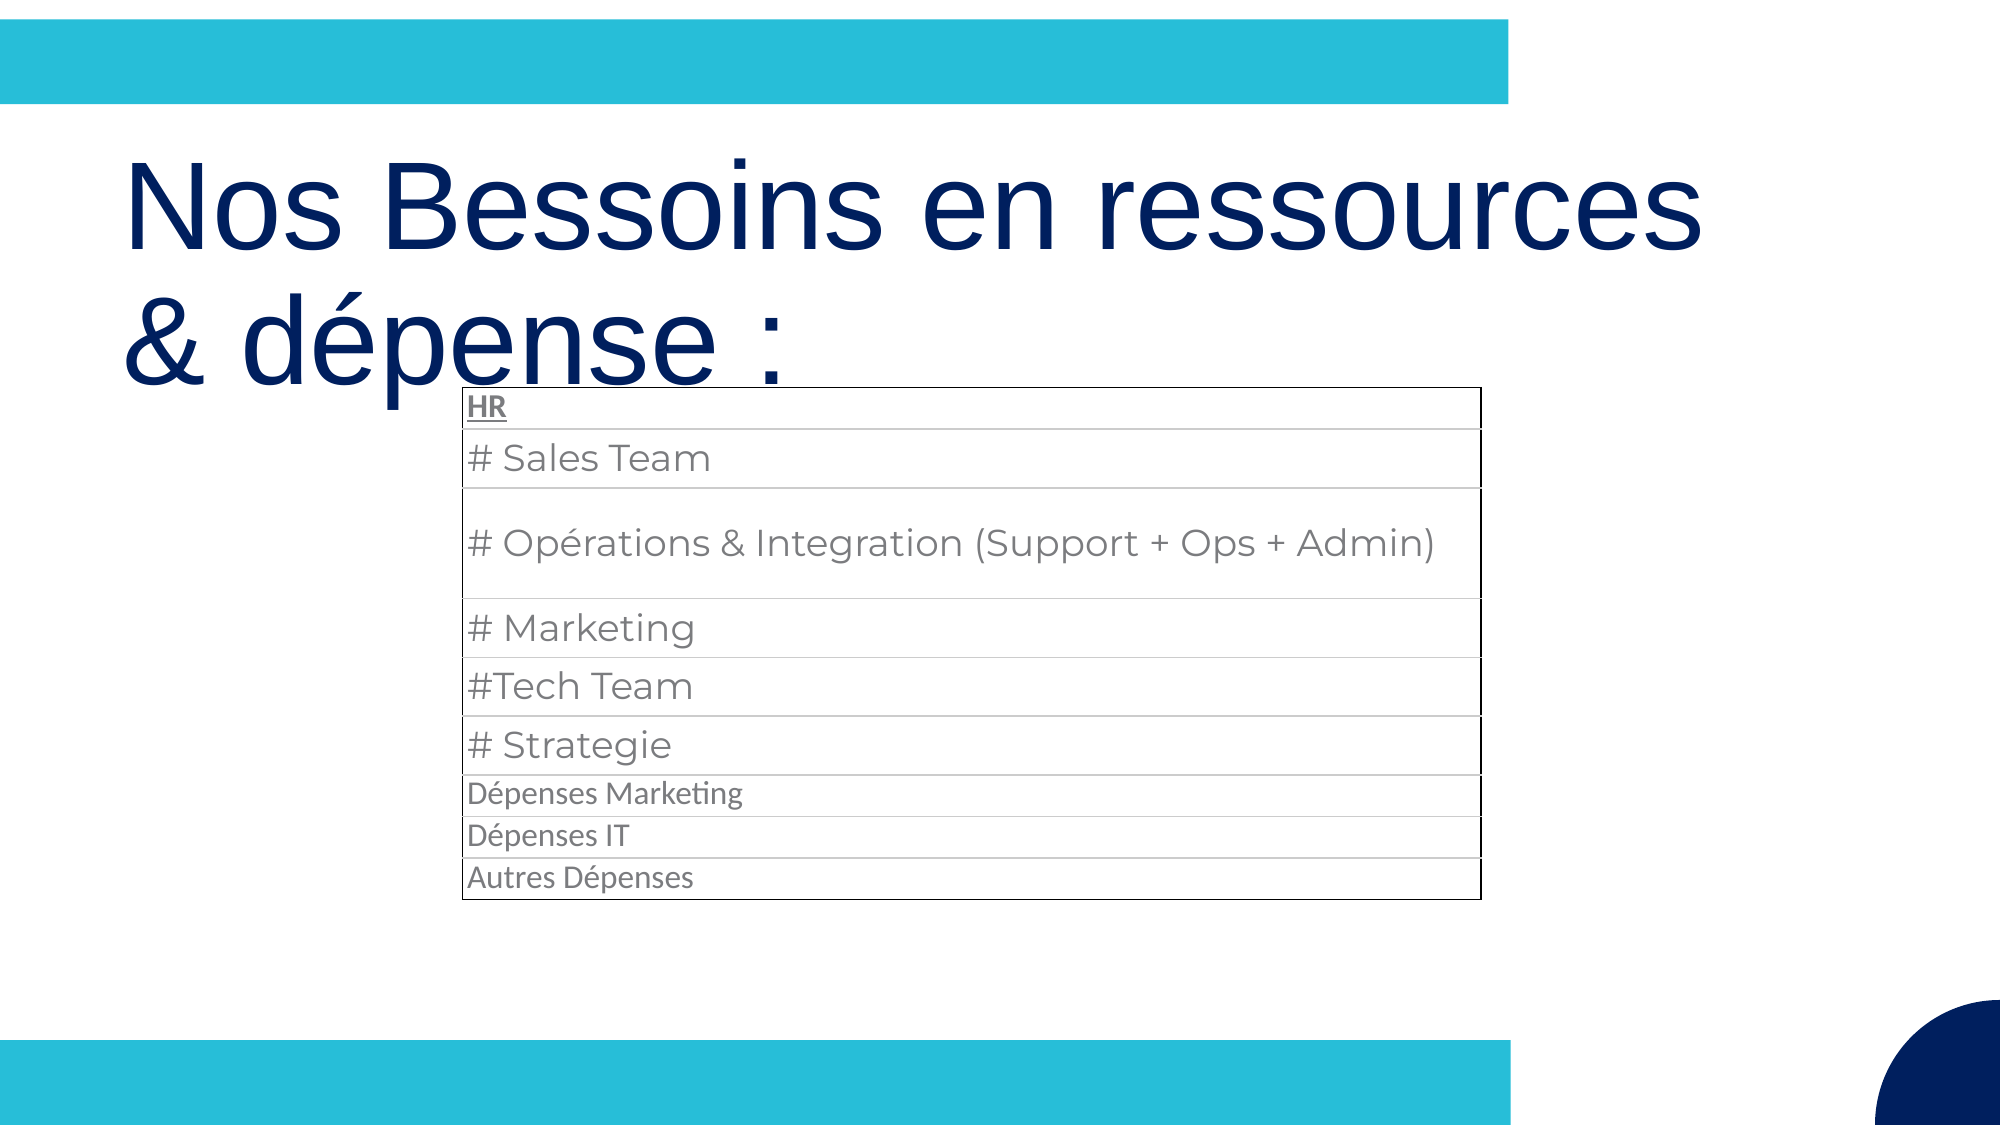

# Nos Bessoins en ressources & dépense :
| HR |
| --- |
| # Sales Team |
| # Opérations & Integration (Support + Ops + Admin) |
| # Marketing |
| #Tech Team |
| # Strategie |
| Dépenses Marketing |
| Dépenses IT |
| Autres Dépenses |